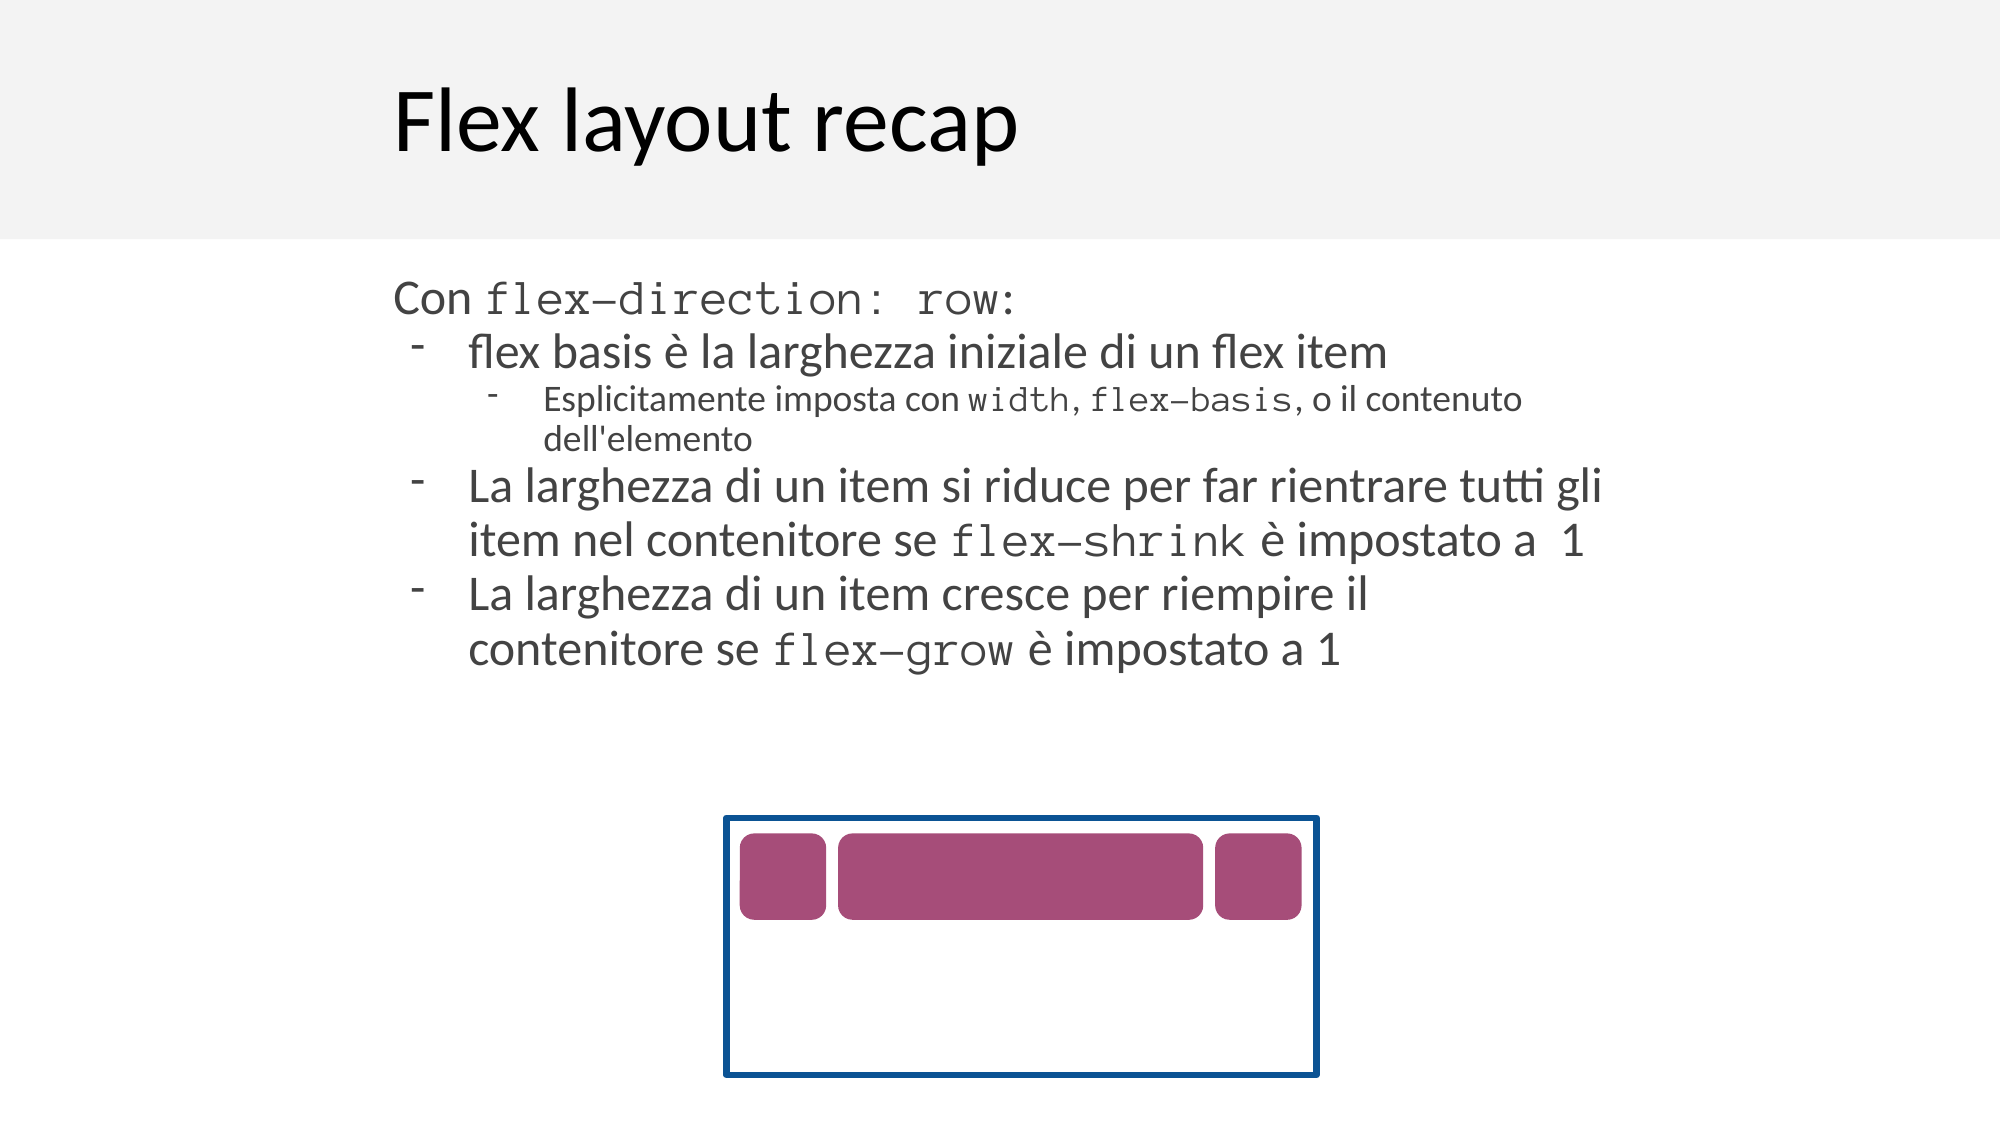

# Flex layout recap
Con flex-direction: row:
flex basis è la larghezza iniziale di un flex item
Esplicitamente imposta con width, flex-basis, o il contenuto dell'elemento
La larghezza di un item si riduce per far rientrare tutti gli item nel contenitore se flex-shrink è impostato a  1
La larghezza di un item cresce per riempire il contenitore se flex-grow è impostato a 1